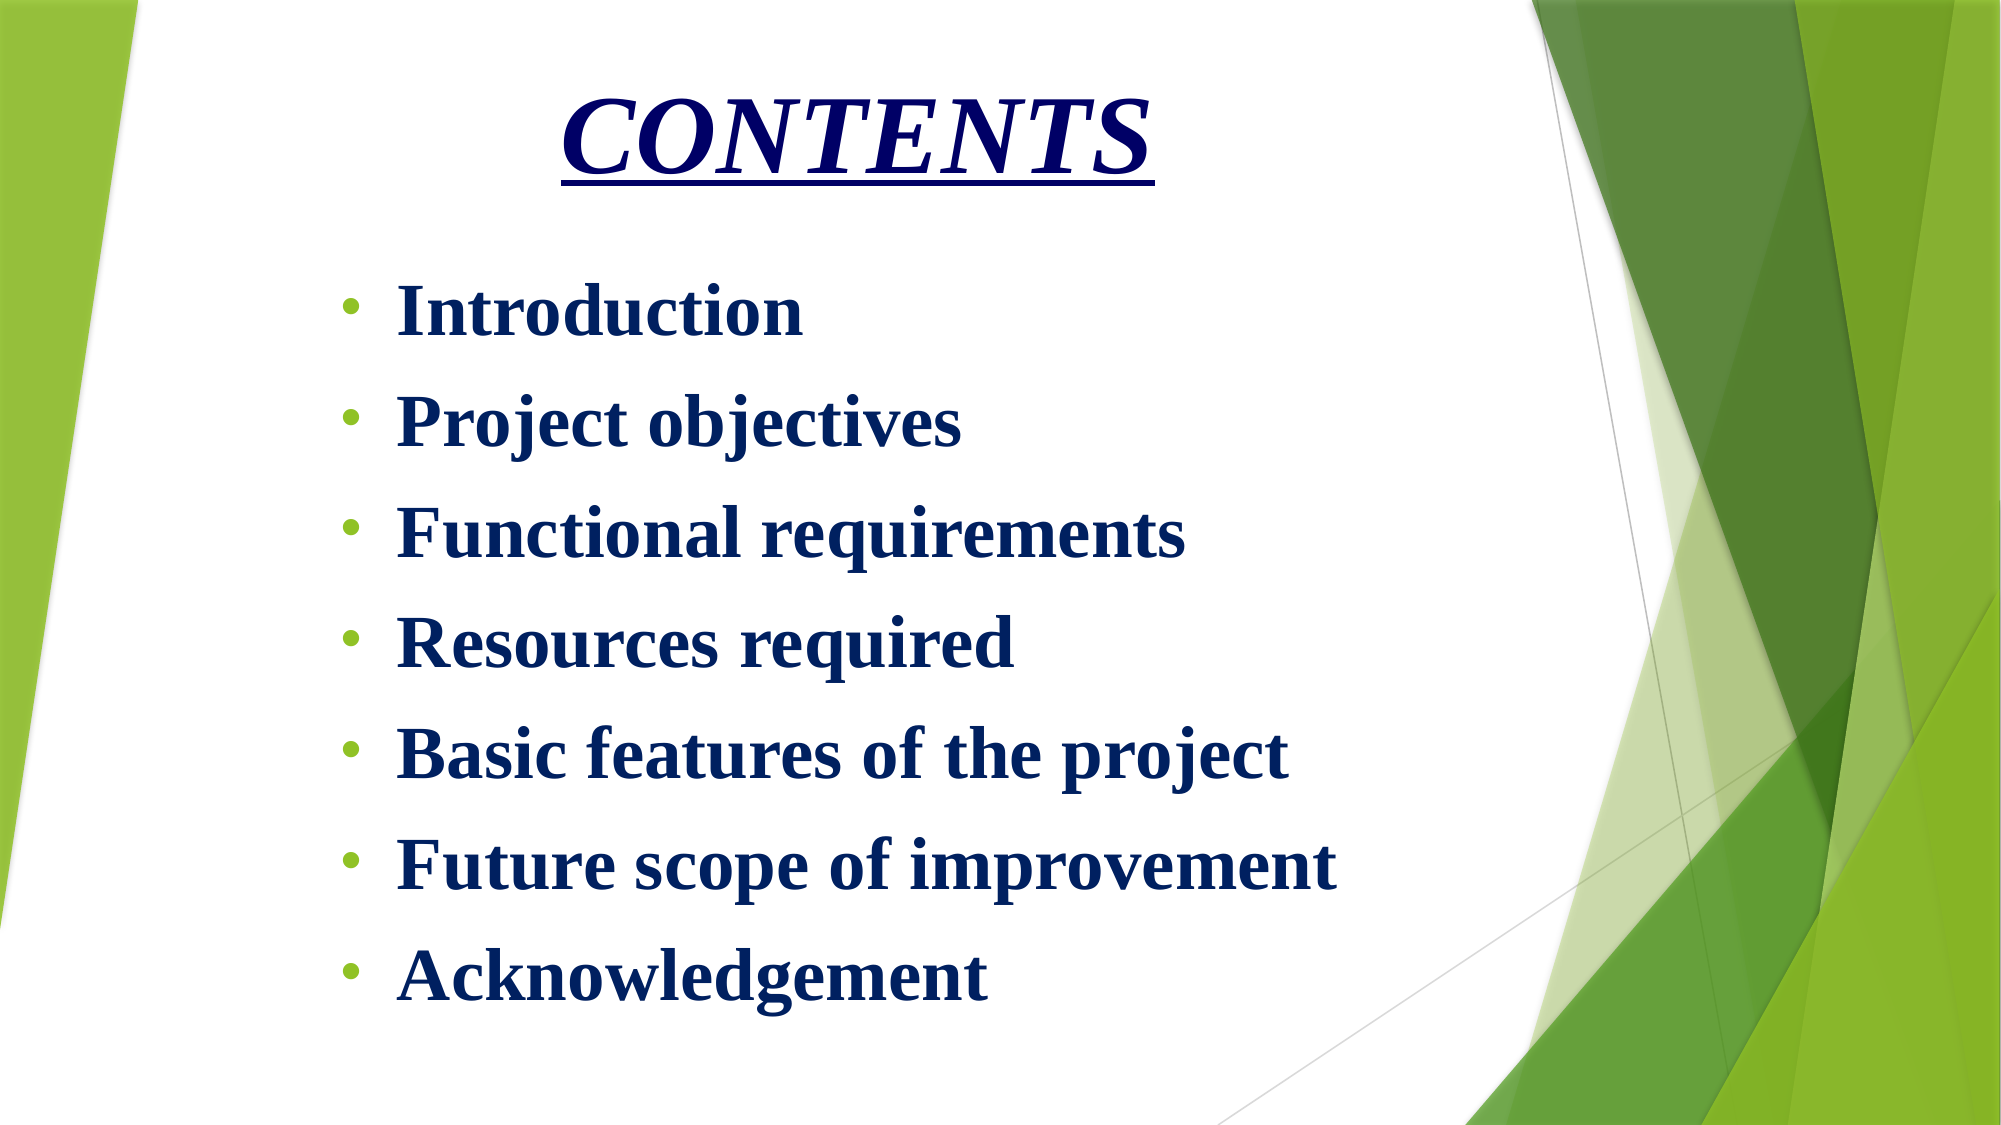

# CONTENTS
Introduction
Project objectives
Functional requirements
Resources required
Basic features of the project
Future scope of improvement
Acknowledgement